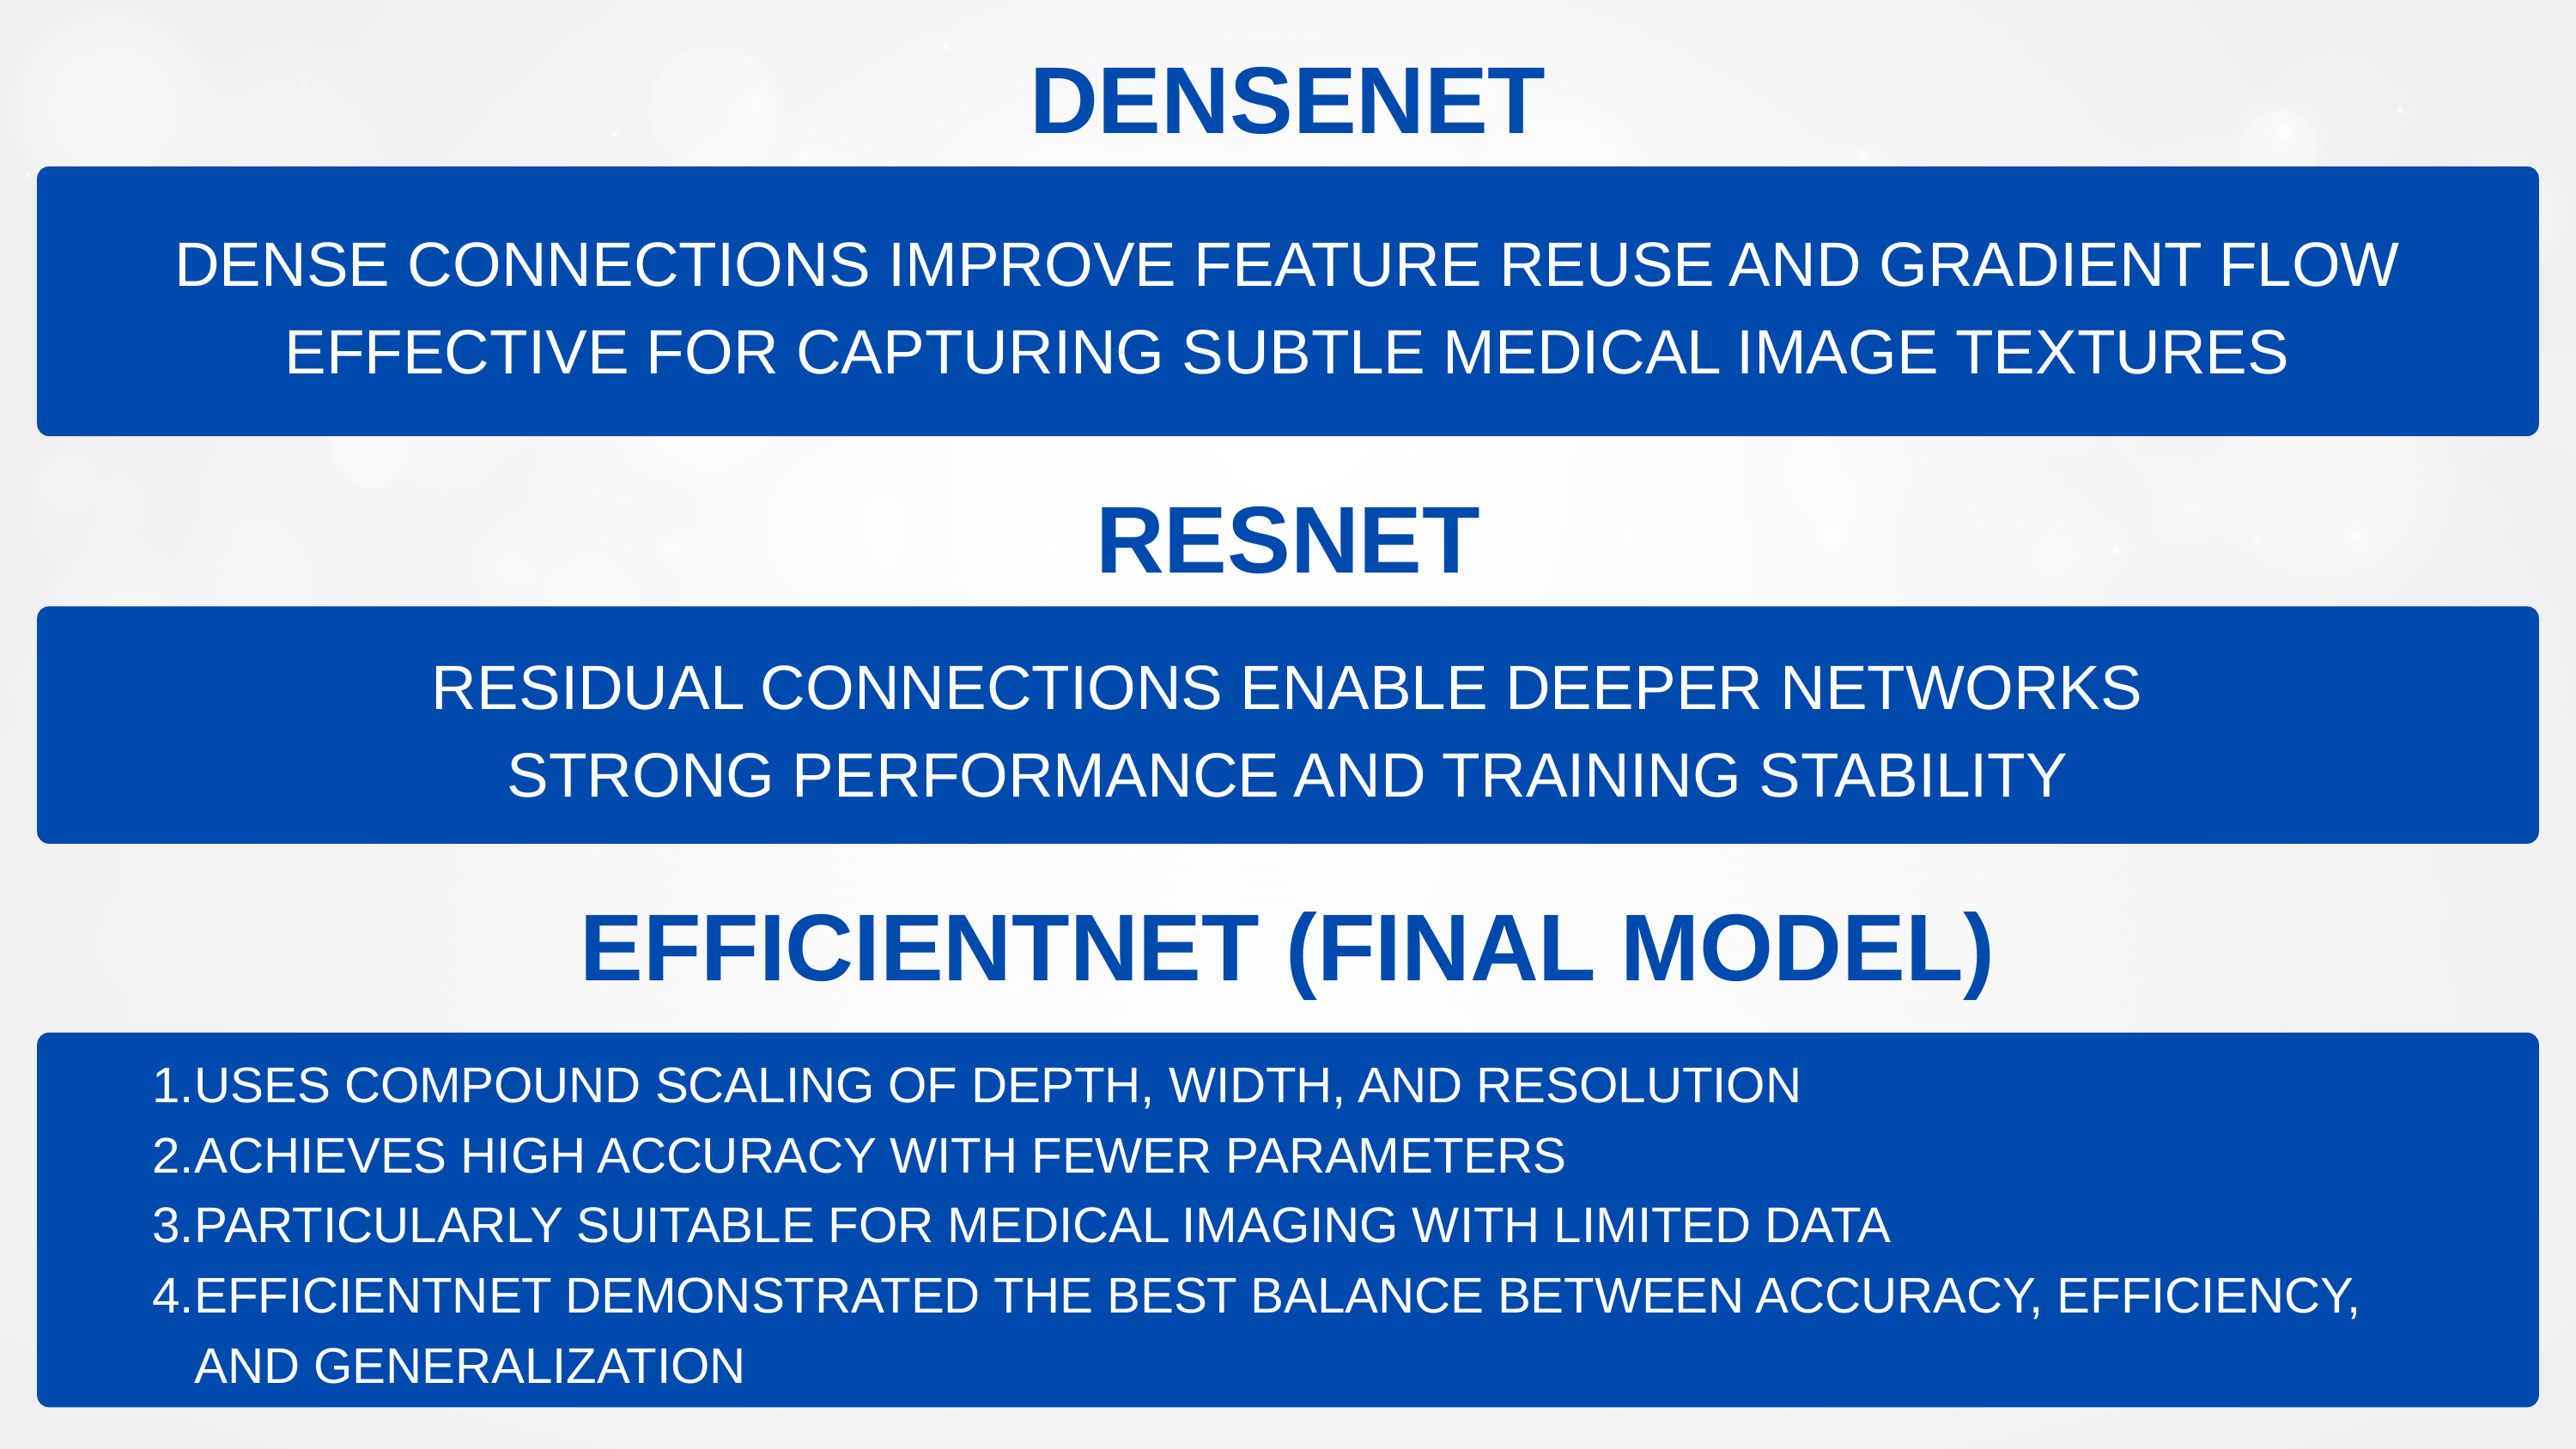

DENSENET

DENSE CONNECTIONS IMPROVE FEATURE REUSE AND GRADIENT FLOW
EFFECTIVE FOR CAPTURING SUBTLE MEDICAL IMAGE TEXTURES
RESNET

RESIDUAL CONNECTIONS ENABLE DEEPER NETWORKS
STRONG PERFORMANCE AND TRAINING STABILITY
EFFICIENTNET (FINAL MODEL)

USES COMPOUND SCALING OF DEPTH, WIDTH, AND RESOLUTION
ACHIEVES HIGH ACCURACY WITH FEWER PARAMETERS
PARTICULARLY SUITABLE FOR MEDICAL IMAGING WITH LIMITED DATA
EFFICIENTNET DEMONSTRATED THE BEST BALANCE BETWEEN ACCURACY, EFFICIENCY, AND GENERALIZATION